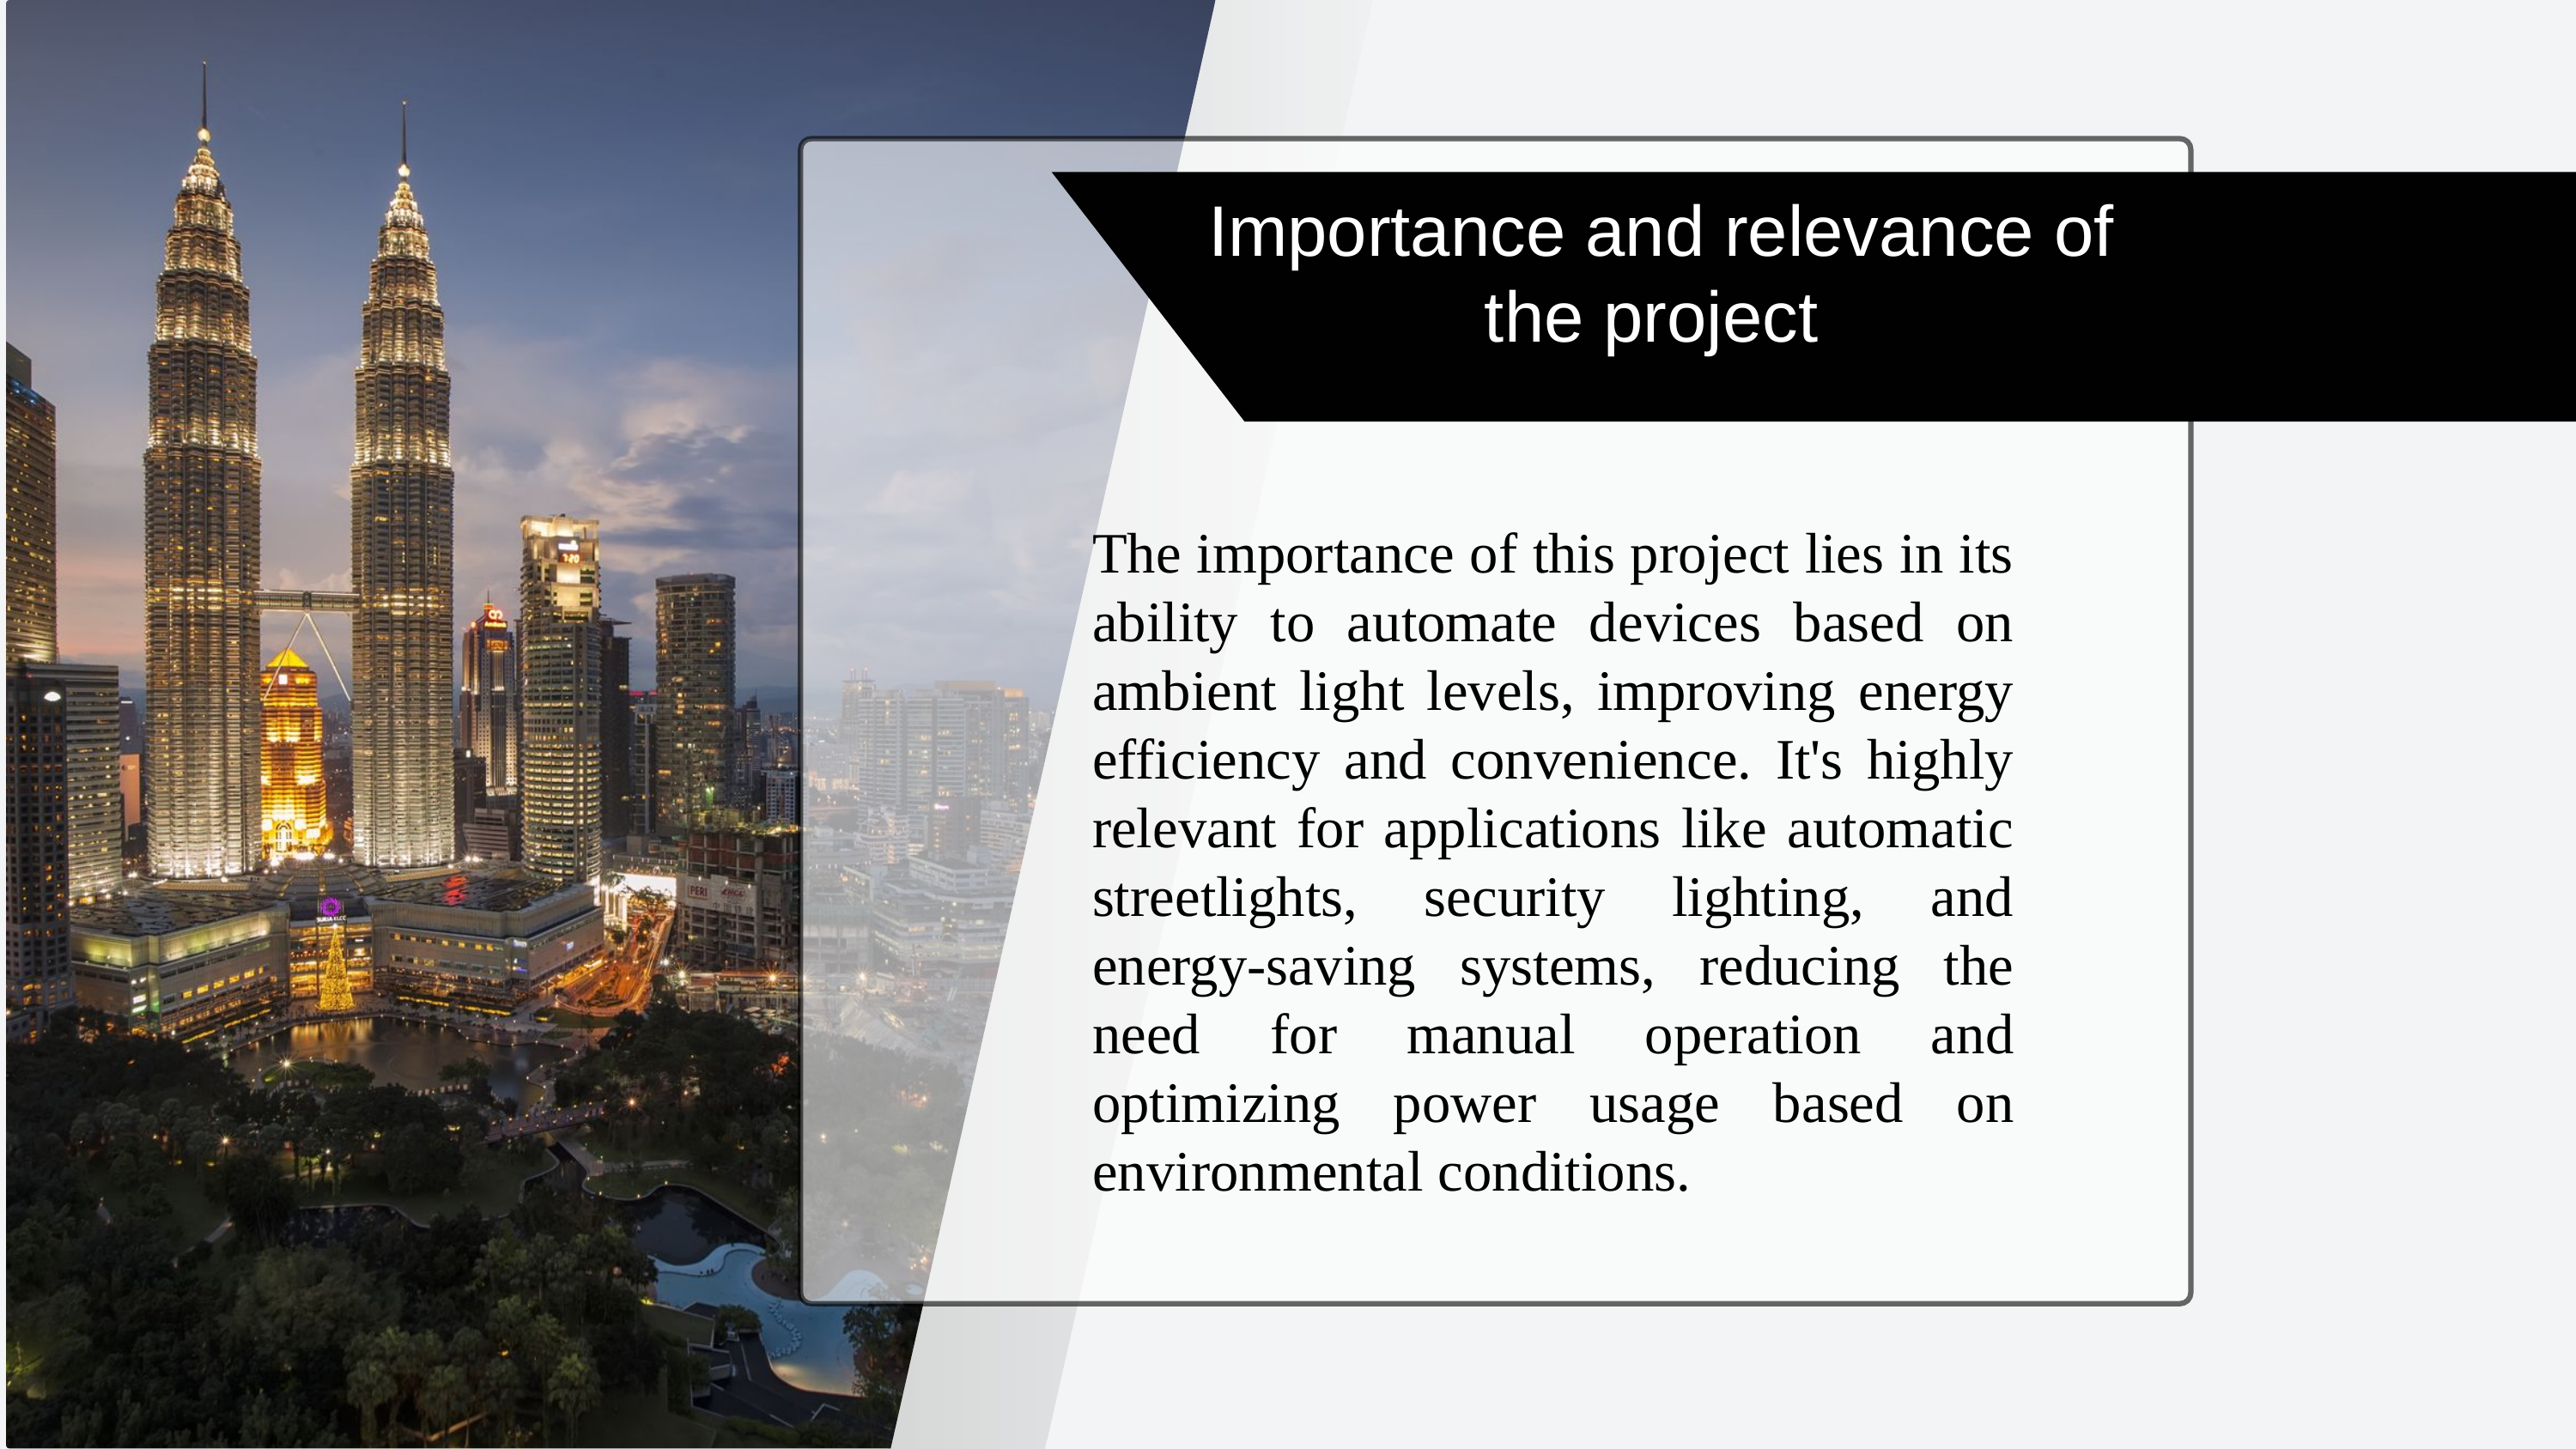

Importance and relevance of the project

The importance of this project lies in its ability to automate devices based on ambient light levels, improving energy efficiency and convenience. It's highly relevant for applications like automatic streetlights, security lighting, and energy-saving systems, reducing the need for manual operation and optimizing power usage based on environmental conditions.